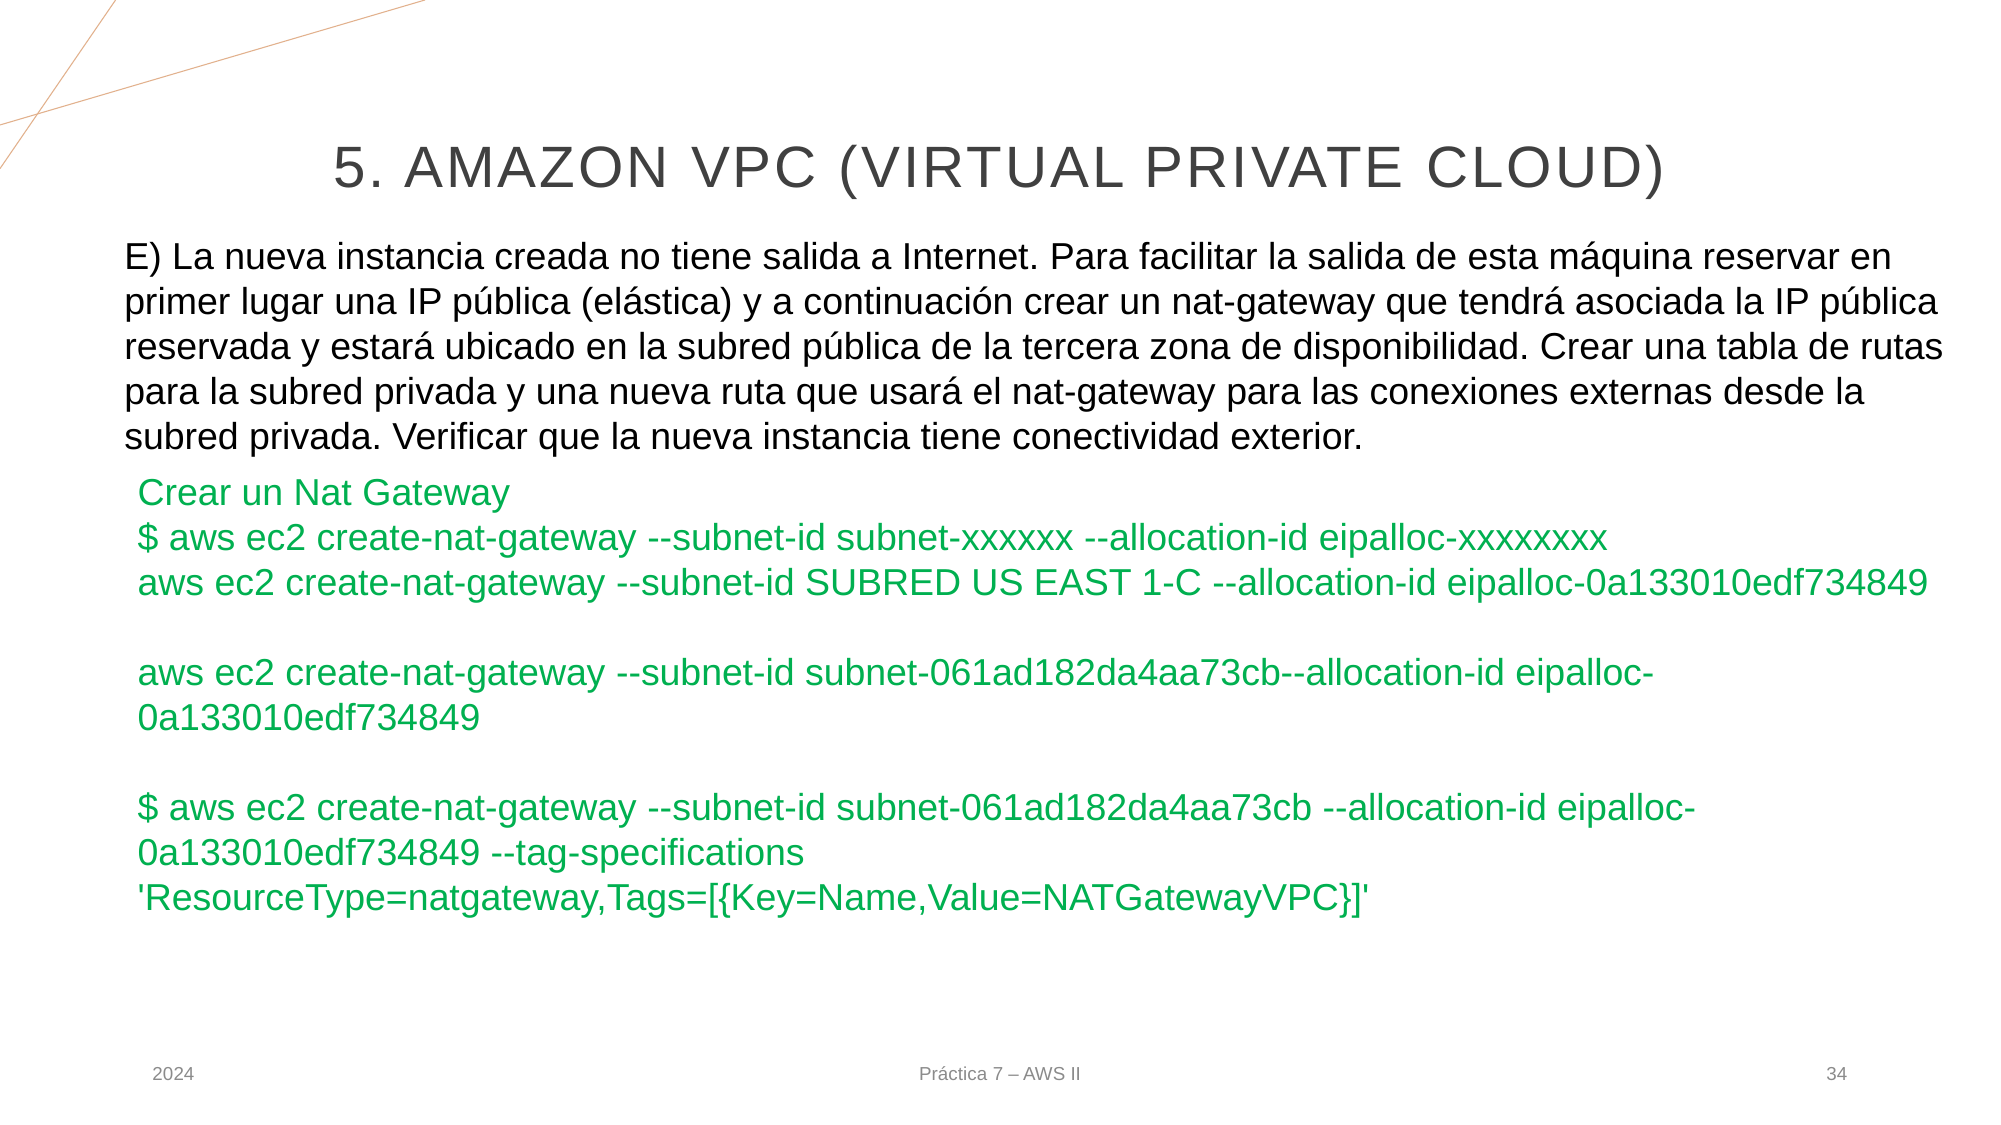

# 5. Amazon VPC (Virtual Private Cloud)
E) La nueva instancia creada no tiene salida a Internet. Para facilitar la salida de esta máquina reservar en primer lugar una IP pública (elástica) y a continuación crear un nat-gateway que tendrá asociada la IP pública reservada y estará ubicado en la subred pública de la tercera zona de disponibilidad. Crear una tabla de rutas para la subred privada y una nueva ruta que usará el nat-gateway para las conexiones externas desde la subred privada. Verificar que la nueva instancia tiene conectividad exterior.

Crear un Nat Gateway
$ aws ec2 create-nat-gateway --subnet-id subnet-xxxxxx --allocation-id eipalloc-xxxxxxxx
aws ec2 create-nat-gateway --subnet-id SUBRED US EAST 1-C --allocation-id eipalloc-0a133010edf734849

aws ec2 create-nat-gateway --subnet-id subnet-061ad182da4aa73cb--allocation-id eipalloc-0a133010edf734849

$ aws ec2 create-nat-gateway --subnet-id subnet-061ad182da4aa73cb --allocation-id eipalloc-0a133010edf734849 --tag-specifications 'ResourceType=natgateway,Tags=[{Key=Name,Value=NATGatewayVPC}]'

2024
Práctica 7 – AWS II
34